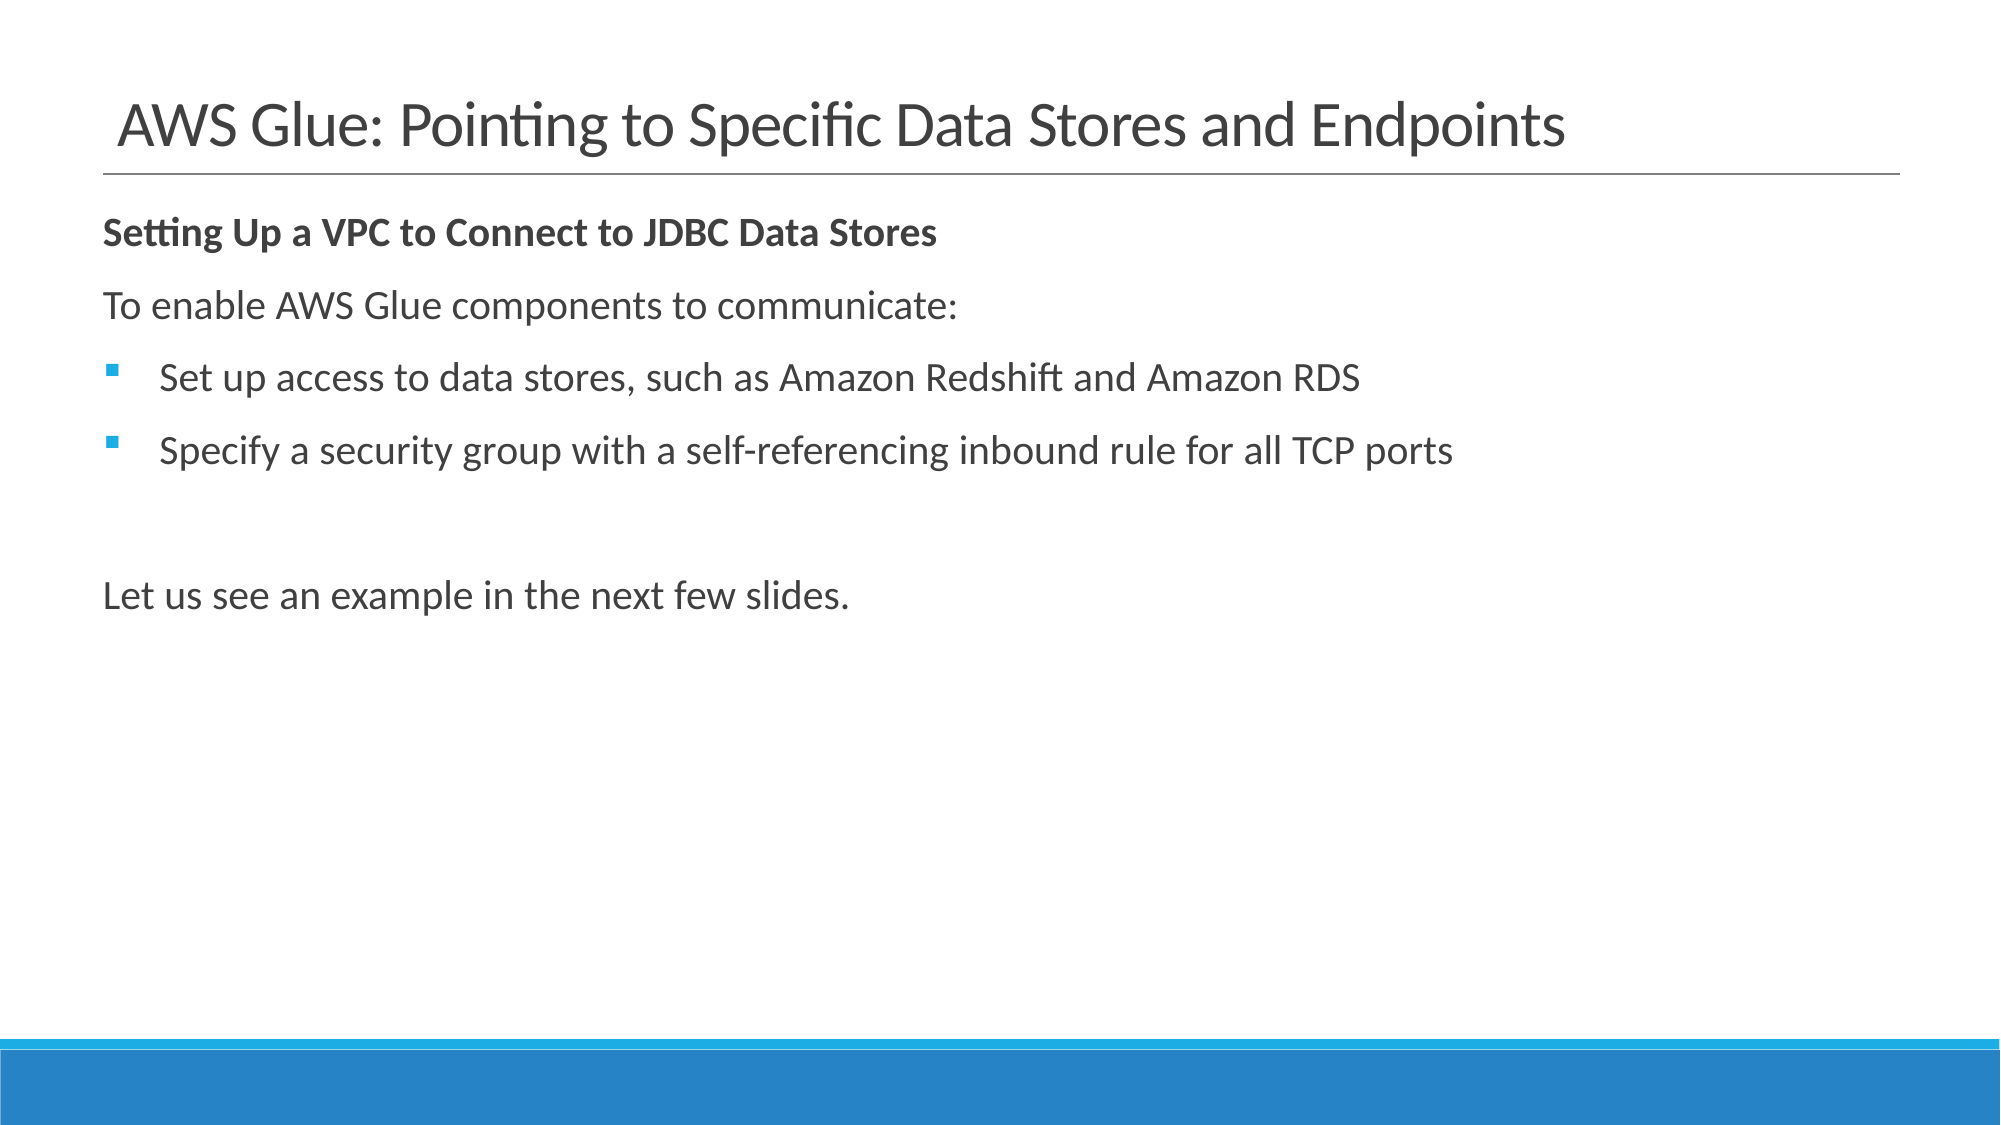

# AWS Glue: Pointing to Specific Data Stores and Endpoints
Setting Up a VPC to Connect to JDBC Data Stores
To enable AWS Glue components to communicate:
Set up access to data stores, such as Amazon Redshift and Amazon RDS
Specify a security group with a self-referencing inbound rule for all TCP ports

Let us see an example in the next few slides.